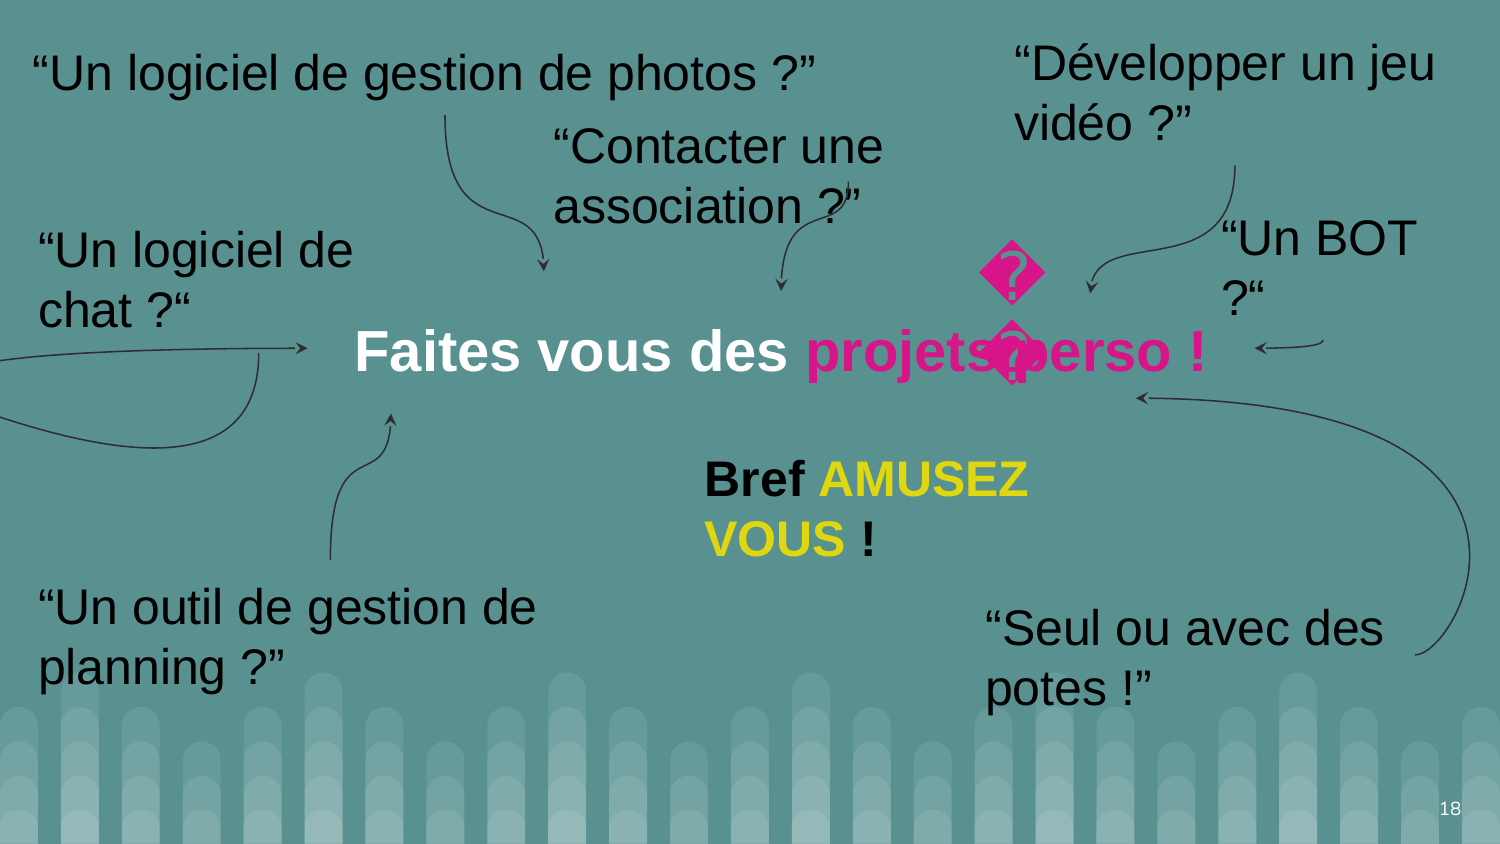

“Développer un jeu vidéo ?”
“Un logiciel de gestion de photos ?”
“Contacter une association ?”
“Un BOT ?“
“Un logiciel de chat ?“
💡
# Faites vous des projets perso !
Bref AMUSEZ VOUS !
“Un outil de gestion de planning ?”
“Seul ou avec des potes !”
18